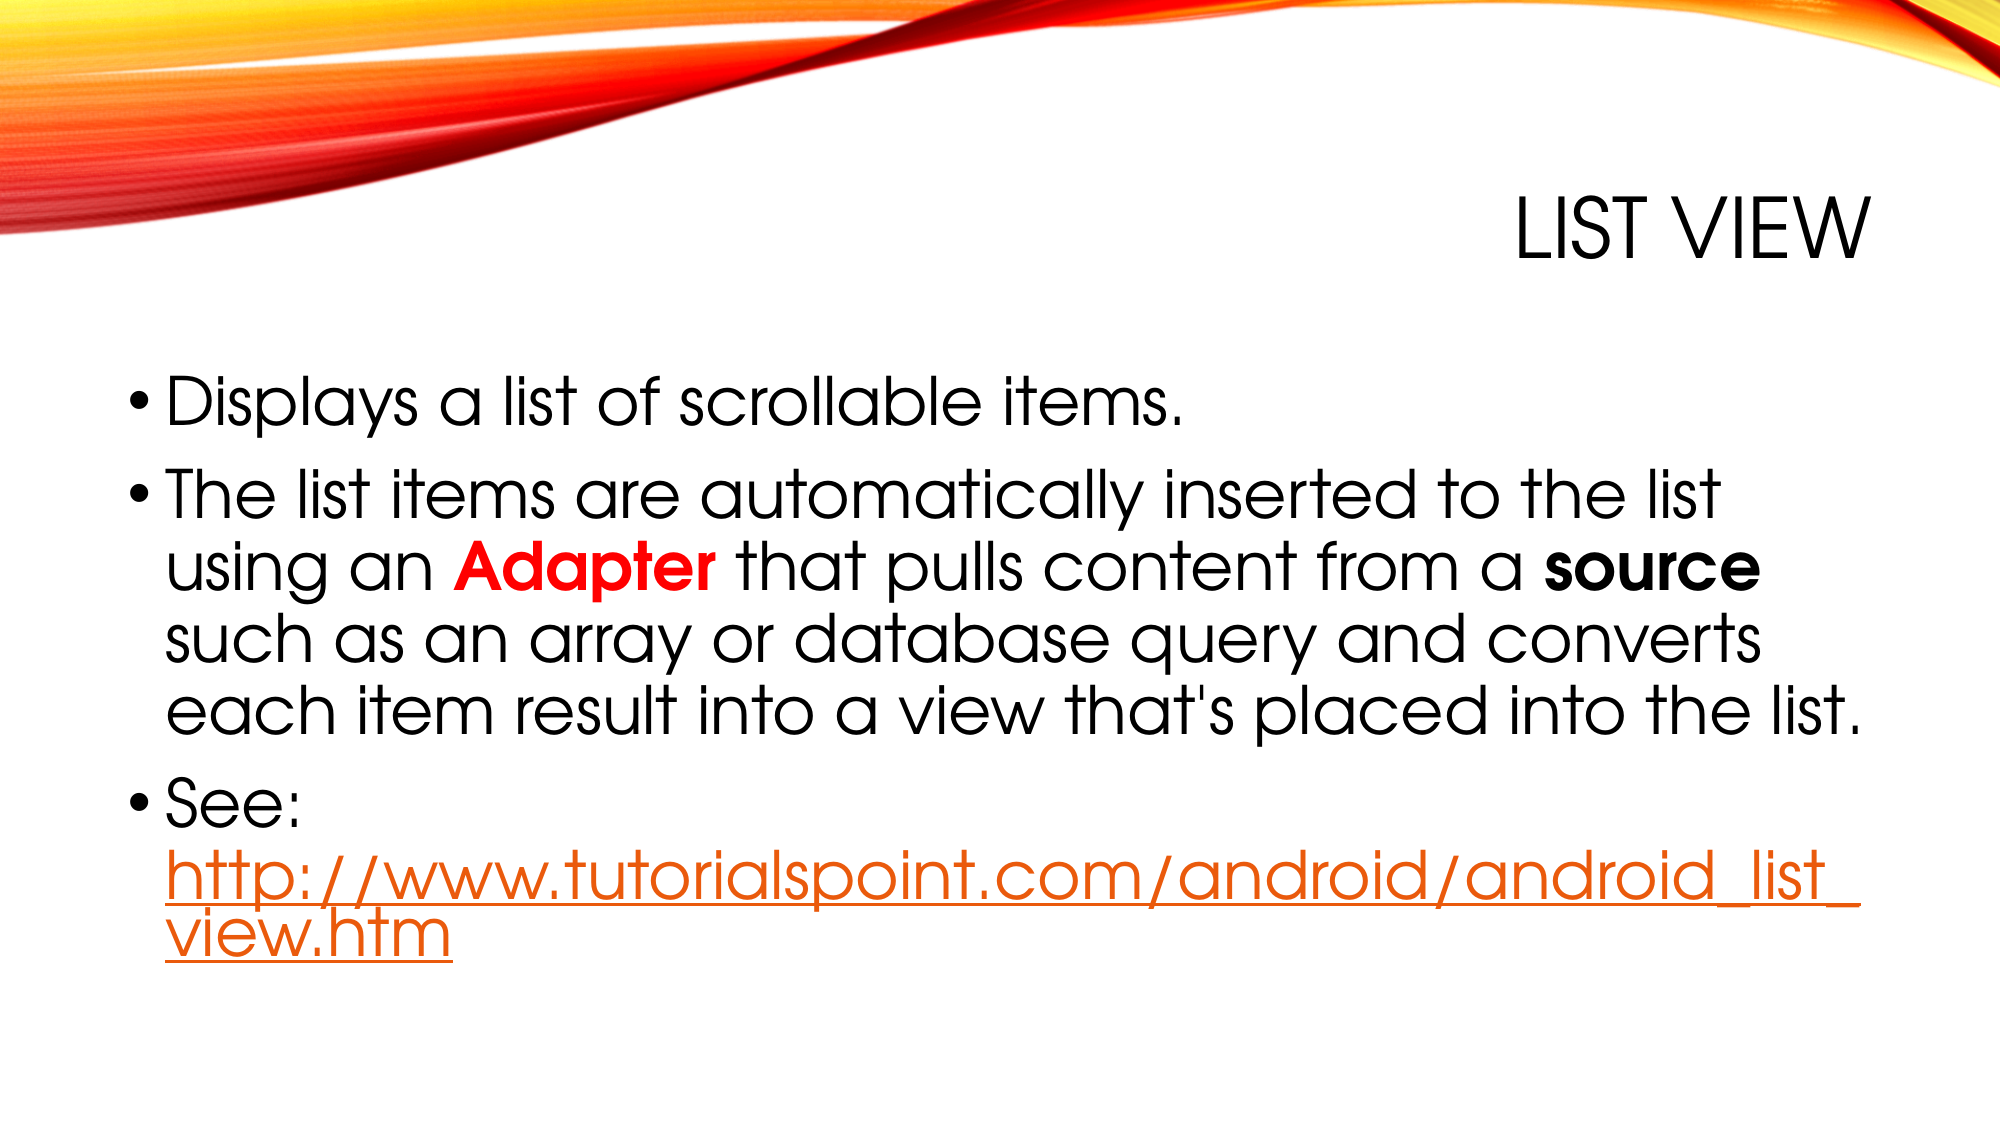

# List view
Displays a list of scrollable items.
The list items are automatically inserted to the list using an Adapter that pulls content from a source such as an array or database query and converts each item result into a view that's placed into the list.
See: http://www.tutorialspoint.com/android/android_list_view.htm